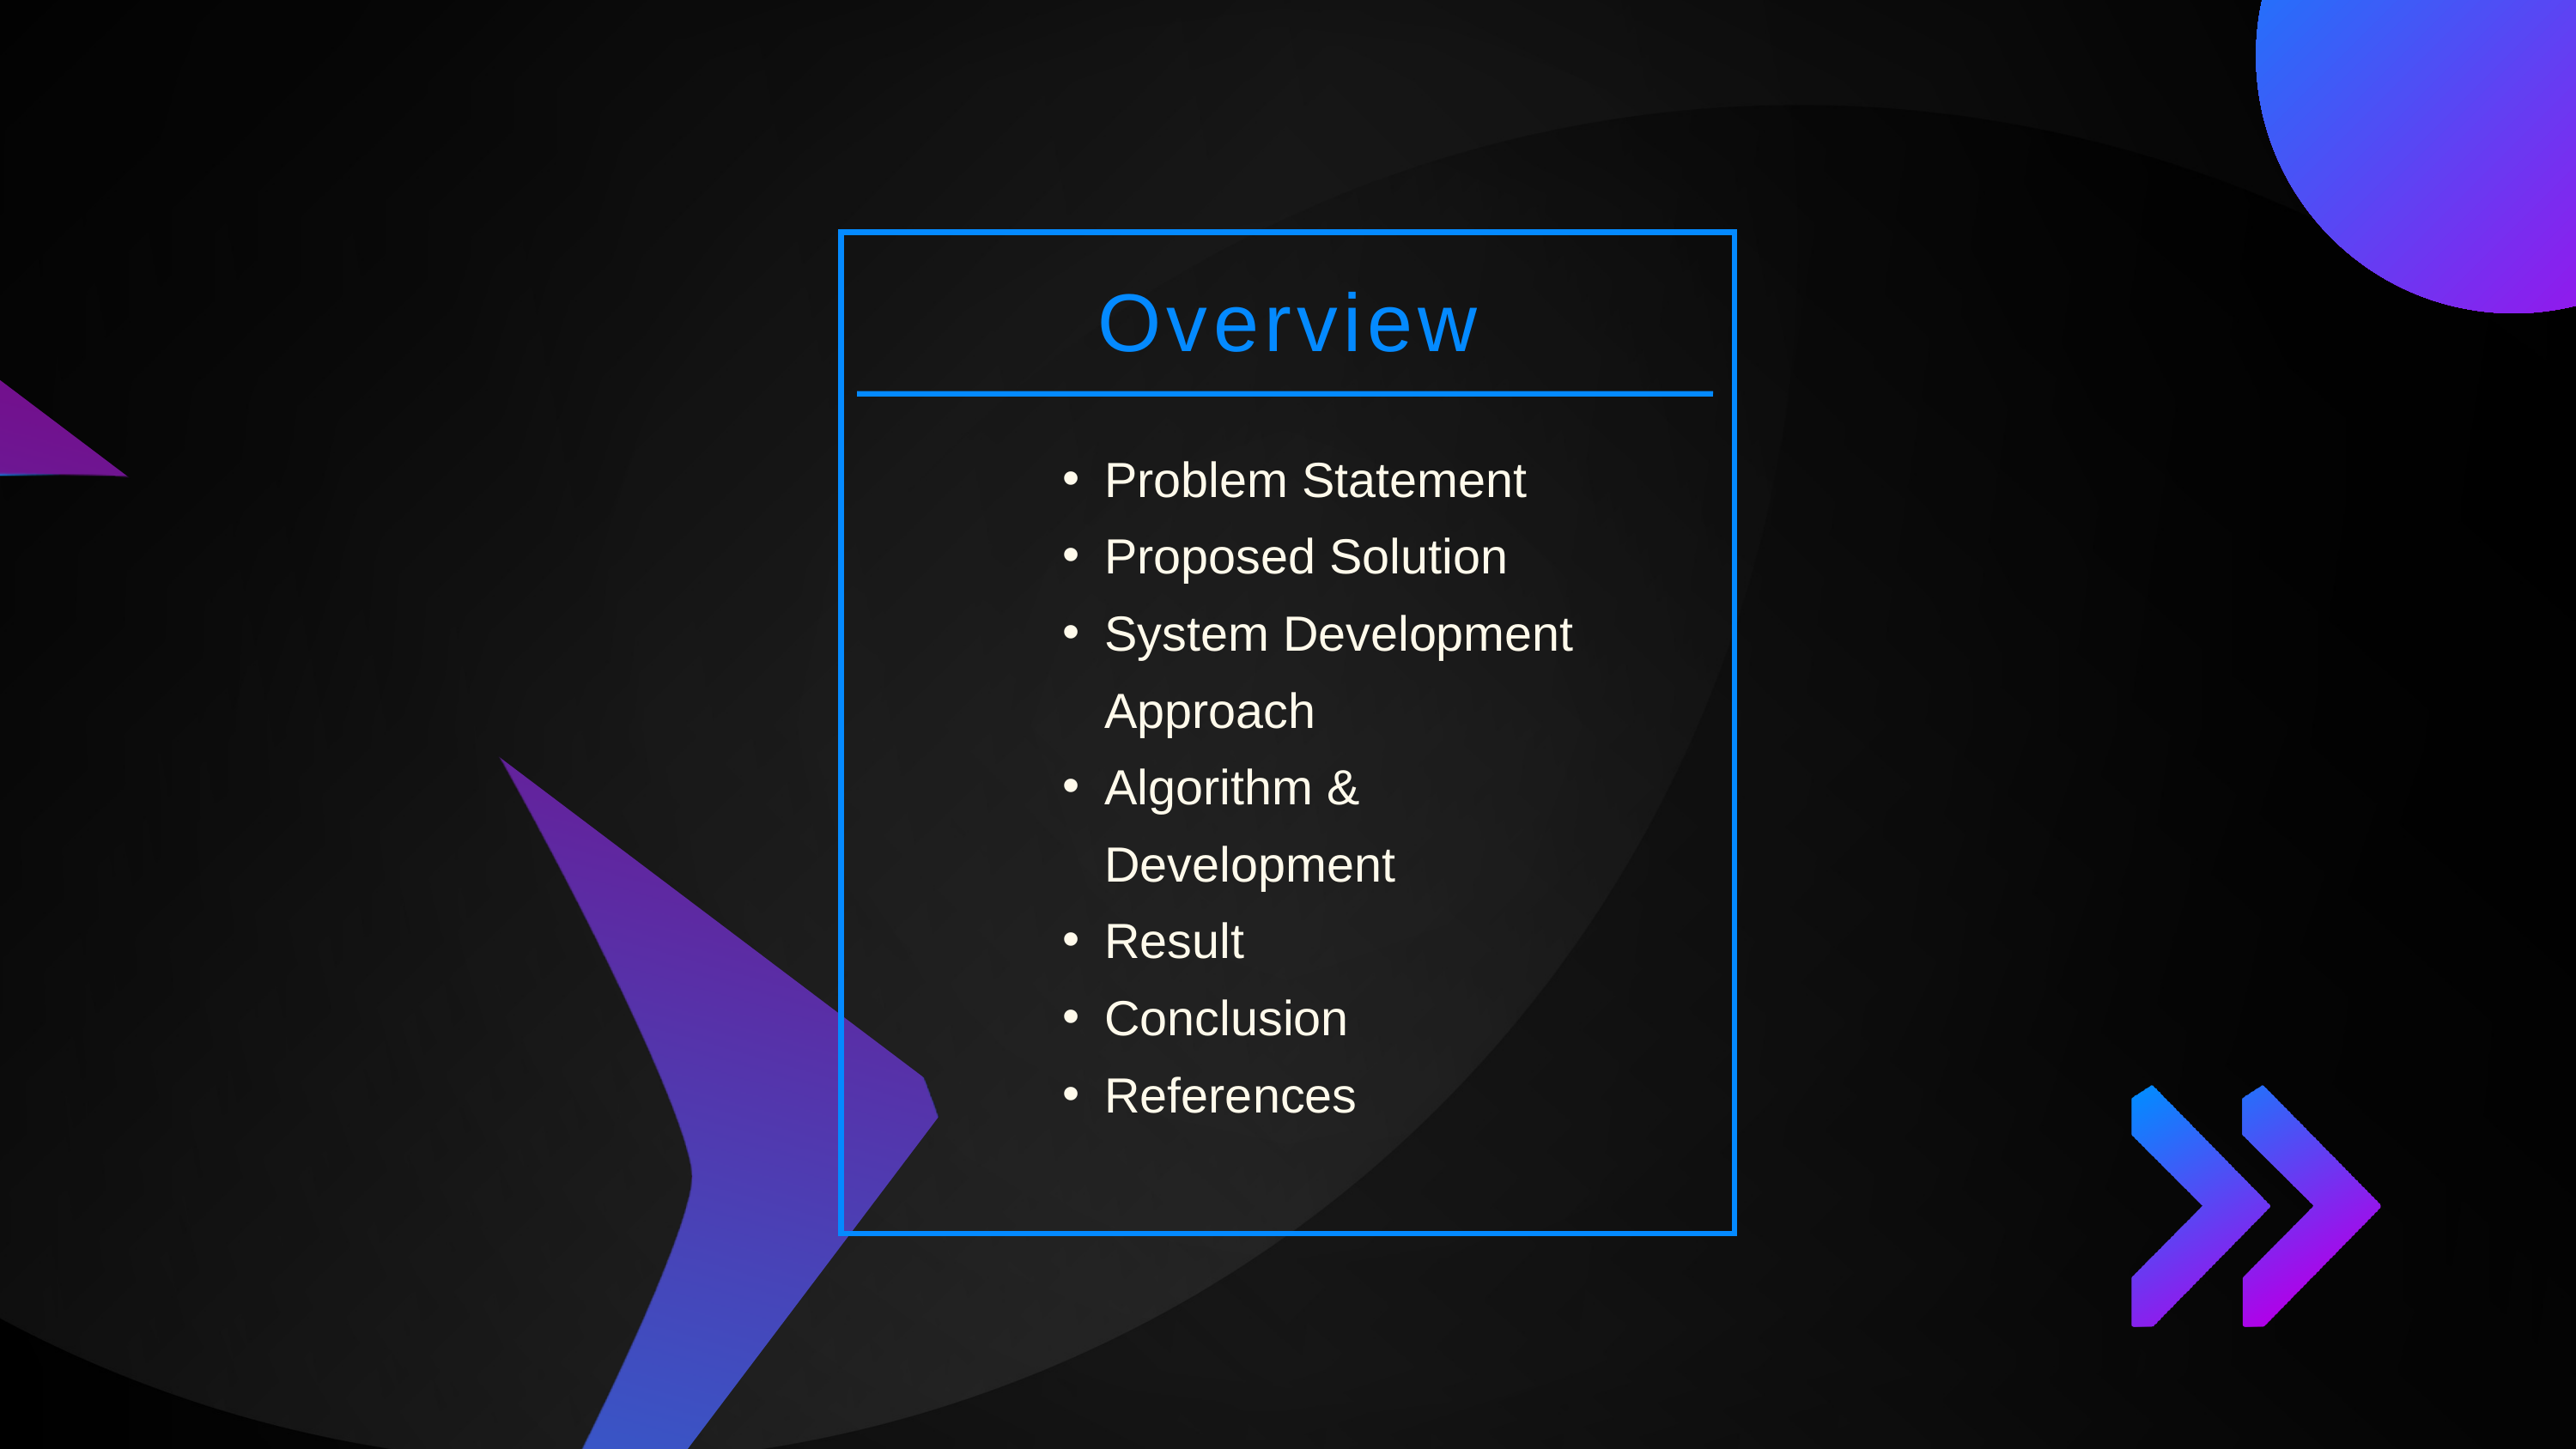

Overview

Problem Statement
Proposed Solution
System Development Approach
Algorithm & Development
Result
Conclusion
References